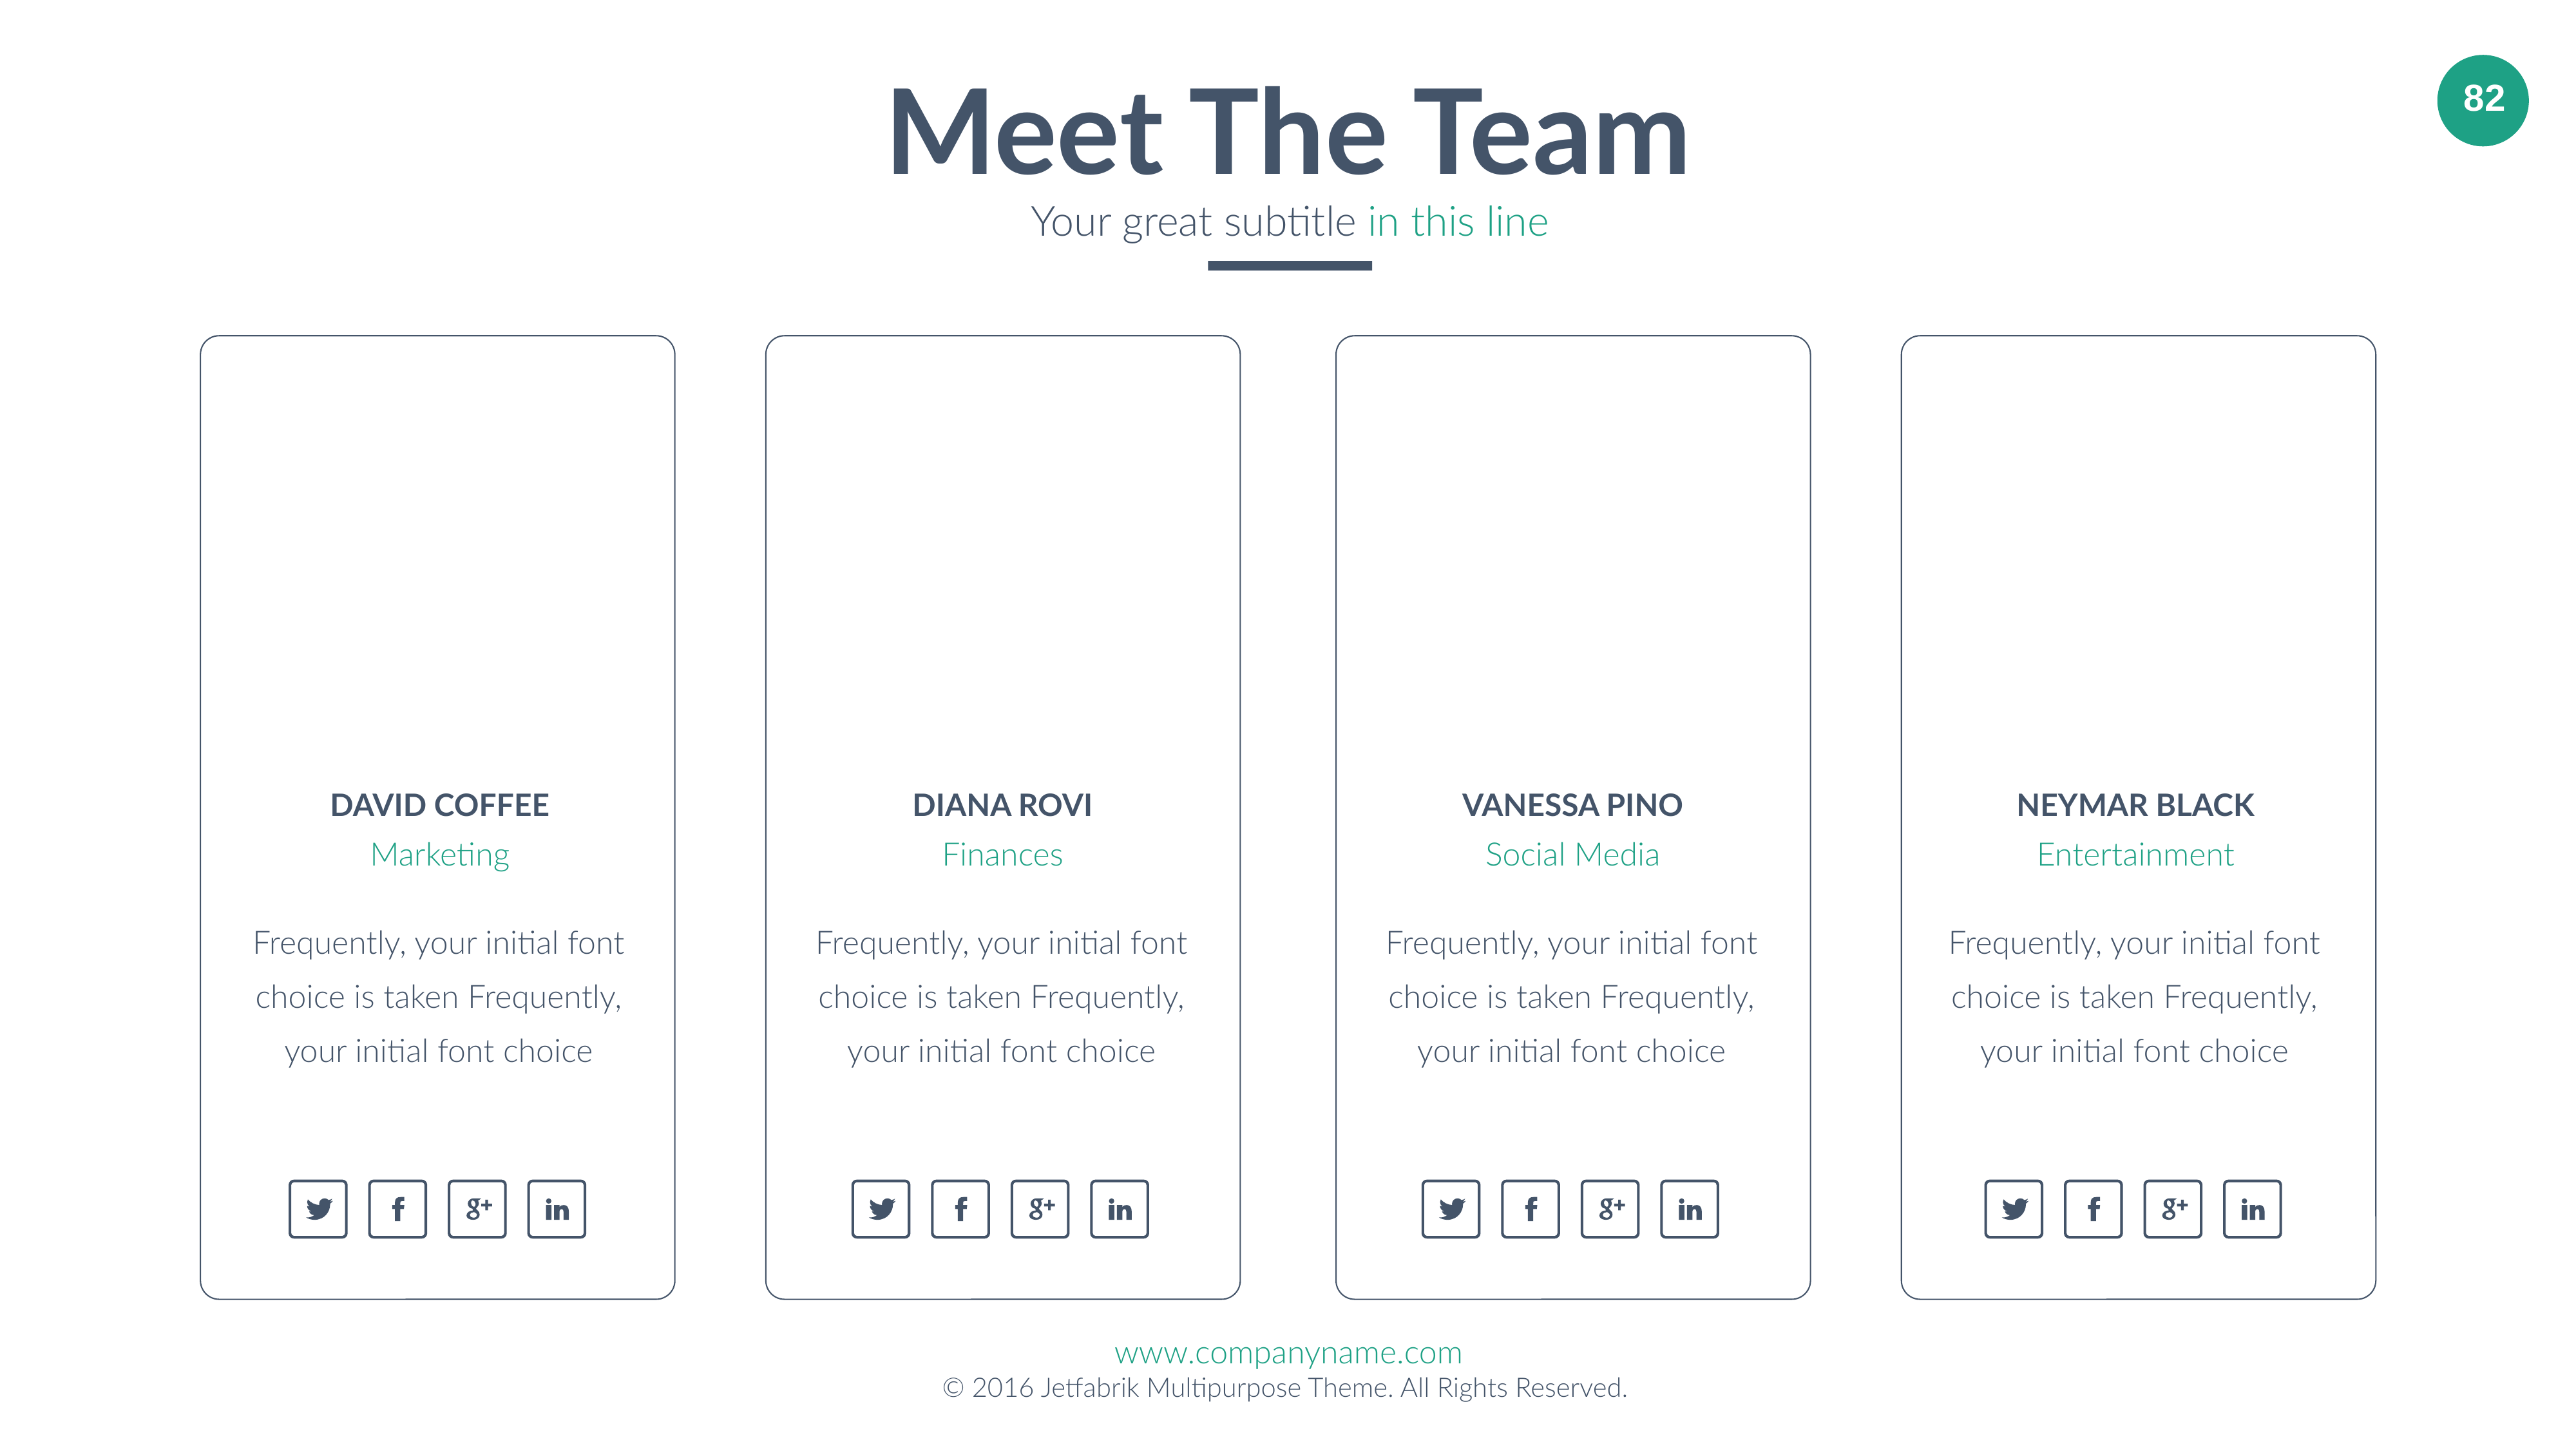

Meet The Team
Your great subtitle in this line

DAVID COFFEE
DIANA ROVI
VANESSA PINO
NEYMAR BLACK
Marketing
Finances
Social Media
Entertainment
Frequently, your initial font choice is taken Frequently, your initial font choice
Frequently, your initial font choice is taken Frequently, your initial font choice

Frequently, your initial font choice is taken Frequently, your initial font choice

Frequently, your initial font choice is taken Frequently, your initial font choice